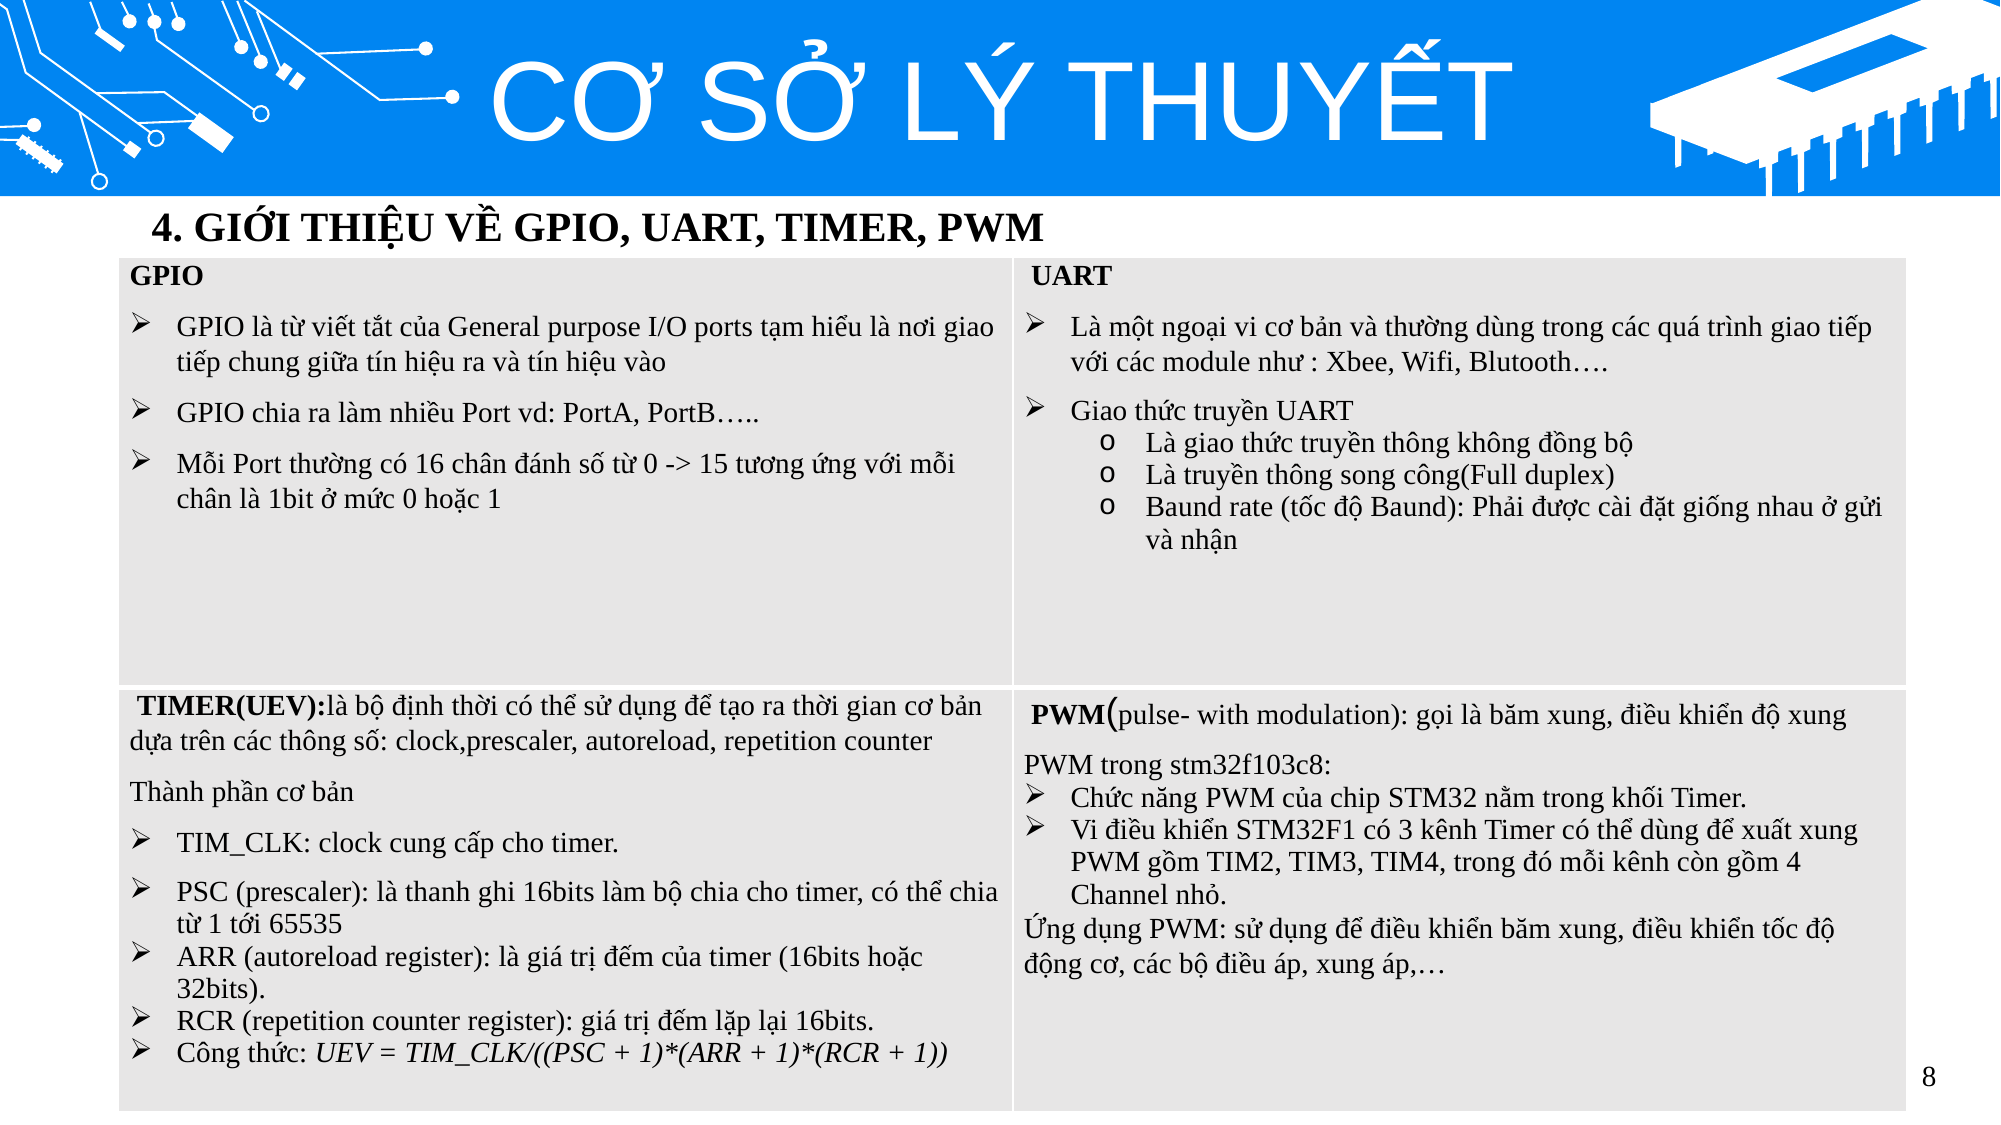

CƠ SỞ LÝ THUYẾT
4. GIỚI THIỆU VỀ GPIO, UART, TIMER, PWM
| GPIO GPIO là từ viết tắt của General purpose I/O ports tạm hiểu là nơi giao tiếp chung giữa tín hiệu ra và tín hiệu vào GPIO chia ra làm nhiều Port vd: PortA, PortB….. Mỗi Port thường có 16 chân đánh số từ 0 -> 15 tương ứng với mỗi chân là 1bit ở mức 0 hoặc 1 | UART Là một ngoại vi cơ bản và thường dùng trong các quá trình giao tiếp với các module như : Xbee, Wifi, Blutooth…. Giao thức truyền UART Là giao thức truyền thông không đồng bộ Là truyền thông song công(Full duplex) Baund rate (tốc độ Baund): Phải được cài đặt giống nhau ở gửi và nhận |
| --- | --- |
| TIMER(UEV):là bộ định thời có thể sử dụng để tạo ra thời gian cơ bản dựa trên các thông số: clock,prescaler, autoreload, repetition counter Thành phần cơ bản TIM\_CLK: clock cung cấp cho timer. PSC (prescaler): là thanh ghi 16bits làm bộ chia cho timer, có thể chia từ 1 tới 65535 ARR (auto­reload register): là giá trị đếm của timer (16bits hoặc 32bits). RCR (repetition counter register): giá trị đếm lặp lại 16bits. Công thức: UEV = TIM\_CLK/((PSC + 1)\*(ARR + 1)\*(RCR + 1)) | PWM(pulse- with modulation): gọi là băm xung, điều khiển độ xung PWM trong stm32f103c8: Chức năng PWM của chip STM32 nằm trong khối Timer. Vi điều khiển STM32F1 có 3 kênh Timer có thể dùng để xuất xung PWM gồm TIM2, TIM3, TIM4, trong đó mỗi kênh còn gồm 4 Channel nhỏ. Ứng dụng PWM: sử dụng để điều khiển băm xung, điều khiển tốc độ động cơ, các bộ điều áp, xung áp,… |
8